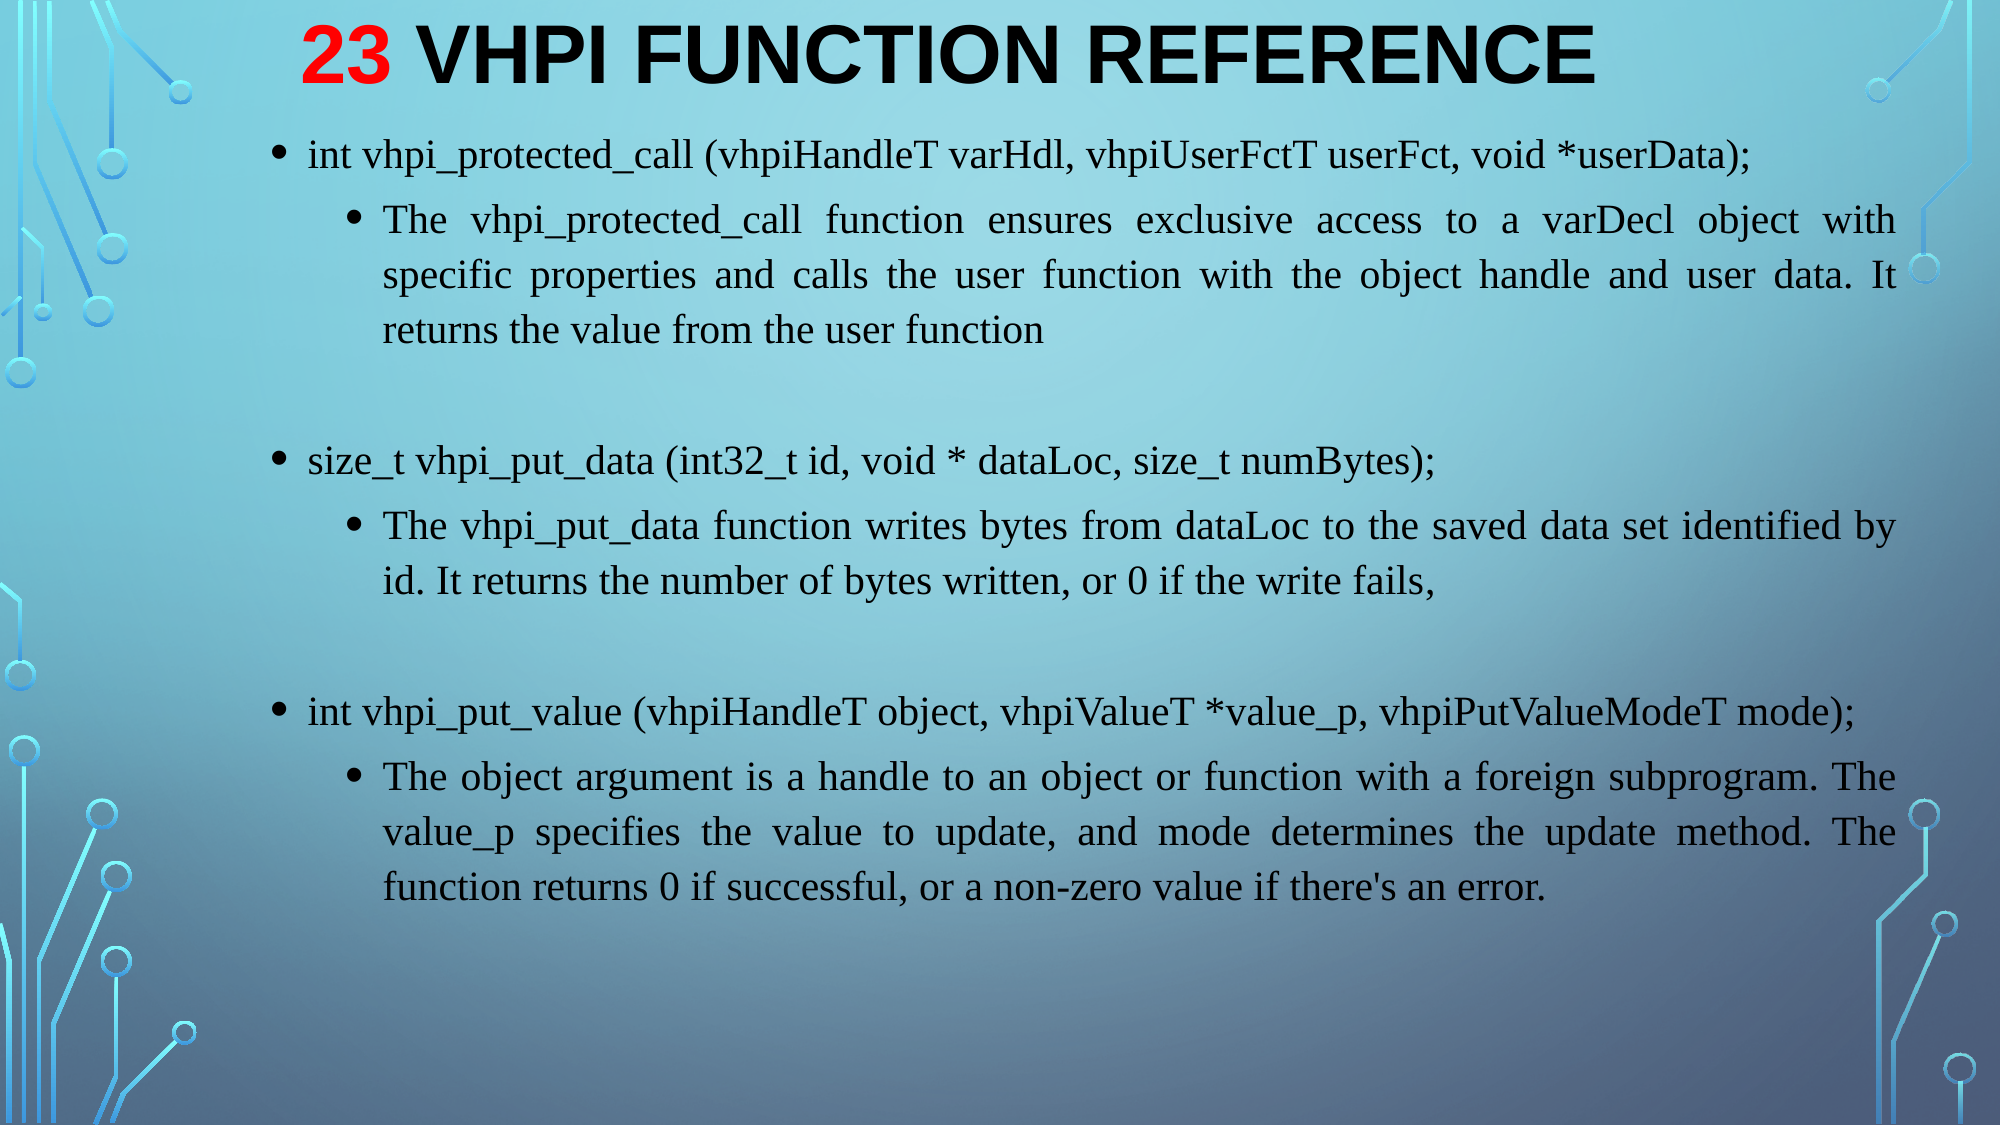

23 VHPI FUNCTION REFERENCE
int vhpi_protected_call (vhpiHandleT varHdl, vhpiUserFctT userFct, void *userData);
The vhpi_protected_call function ensures exclusive access to a varDecl object with specific properties and calls the user function with the object handle and user data. It returns the value from the user function

size_t vhpi_put_data (int32_t id, void * dataLoc, size_t numBytes);
The vhpi_put_data function writes bytes from dataLoc to the saved data set identified by id. It returns the number of bytes written, or 0 if the write fails,

int vhpi_put_value (vhpiHandleT object, vhpiValueT *value_p, vhpiPutValueModeT mode);
The object argument is a handle to an object or function with a foreign subprogram. The value_p specifies the value to update, and mode determines the update method. The function returns 0 if successful, or a non-zero value if there's an error.